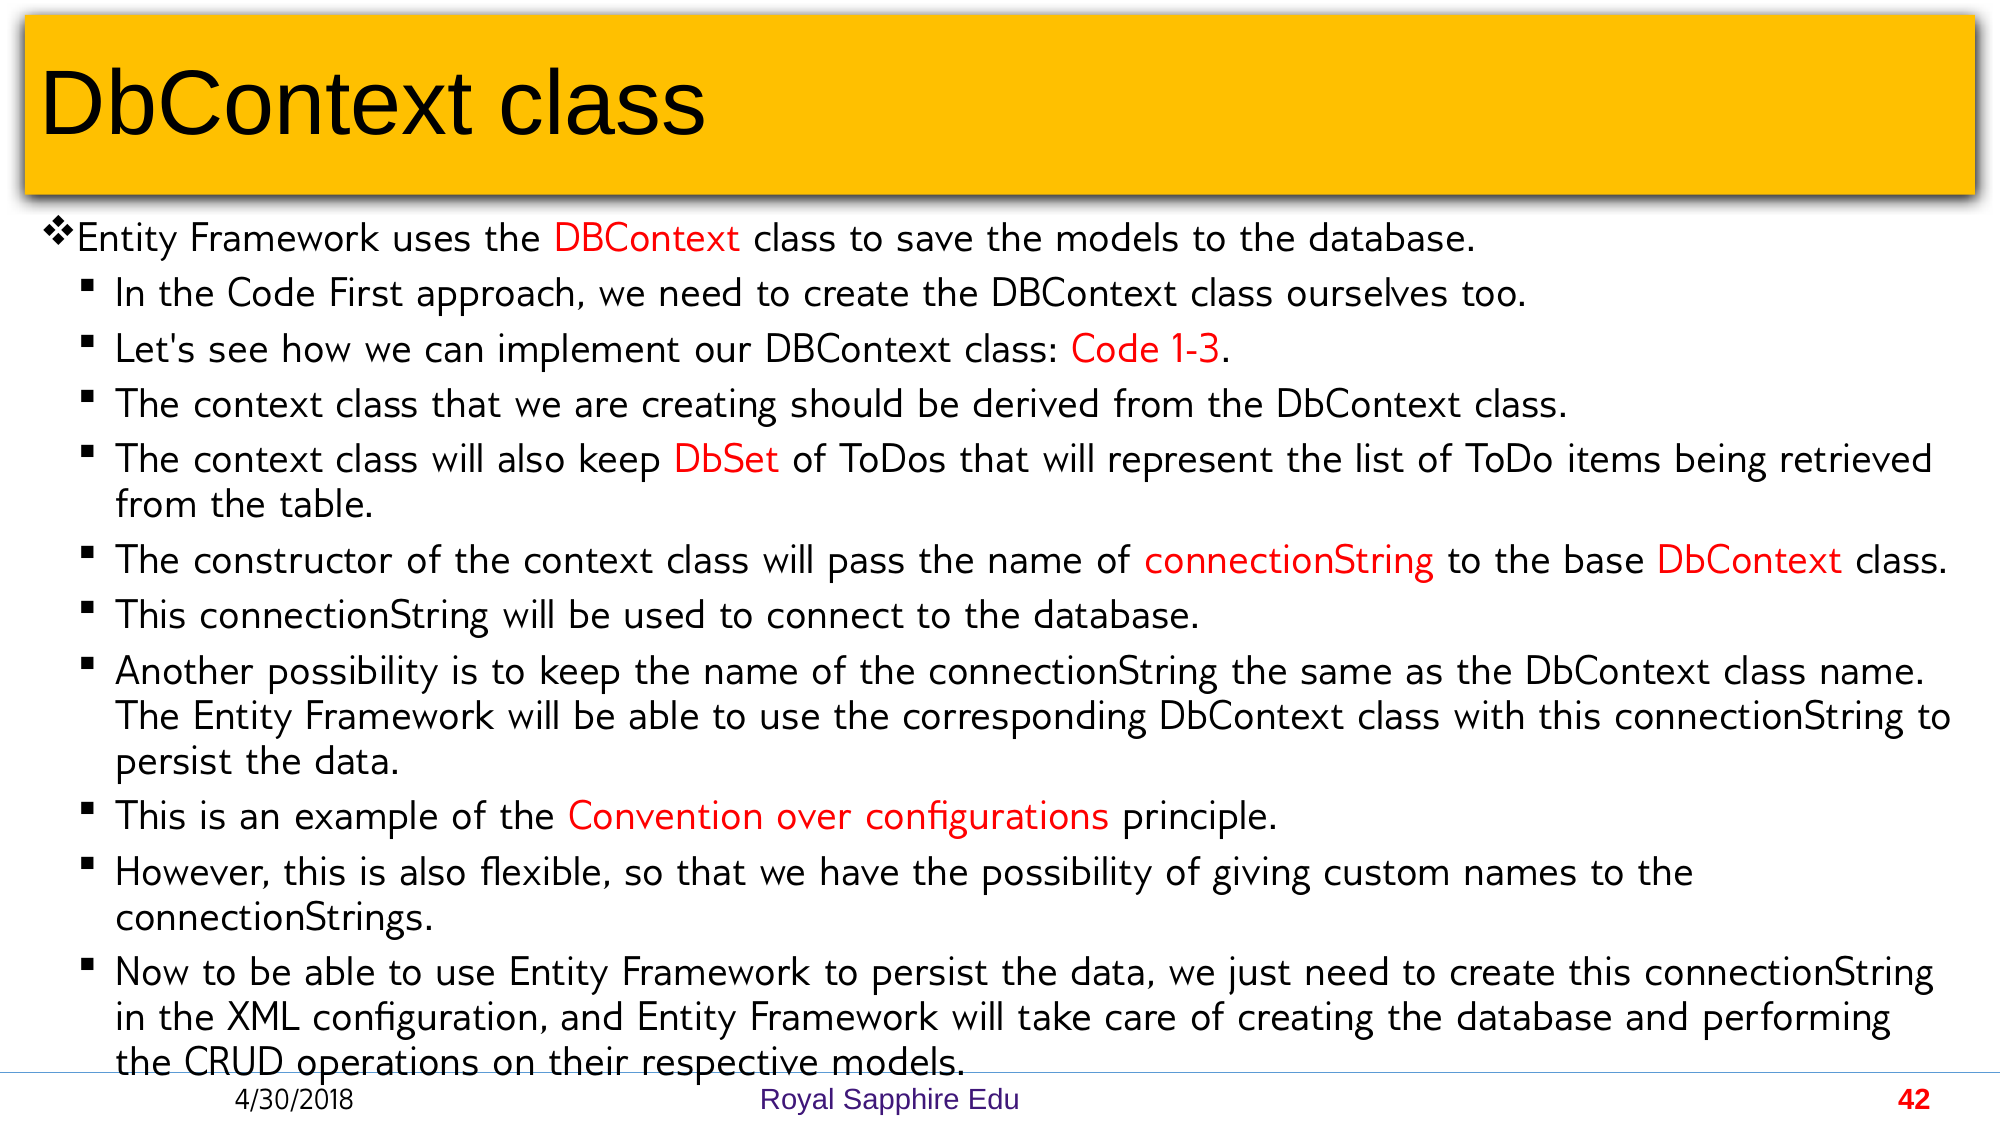

# DbContext class
Entity Framework uses the DBContext class to save the models to the database.
In the Code First approach, we need to create the DBContext class ourselves too.
Let's see how we can implement our DBContext class: Code 1-3.
The context class that we are creating should be derived from the DbContext class.
The context class will also keep DbSet of ToDos that will represent the list of ToDo items being retrieved from the table.
The constructor of the context class will pass the name of connectionString to the base DbContext class.
This connectionString will be used to connect to the database.
Another possibility is to keep the name of the connectionString the same as the DbContext class name. The Entity Framework will be able to use the corresponding DbContext class with this connectionString to persist the data.
This is an example of the Convention over configurations principle.
However, this is also flexible, so that we have the possibility of giving custom names to the connectionStrings.
Now to be able to use Entity Framework to persist the data, we just need to create this connectionString in the XML configuration, and Entity Framework will take care of creating the database and performing the CRUD operations on their respective models.
4/30/2018
Royal Sapphire Edu
42